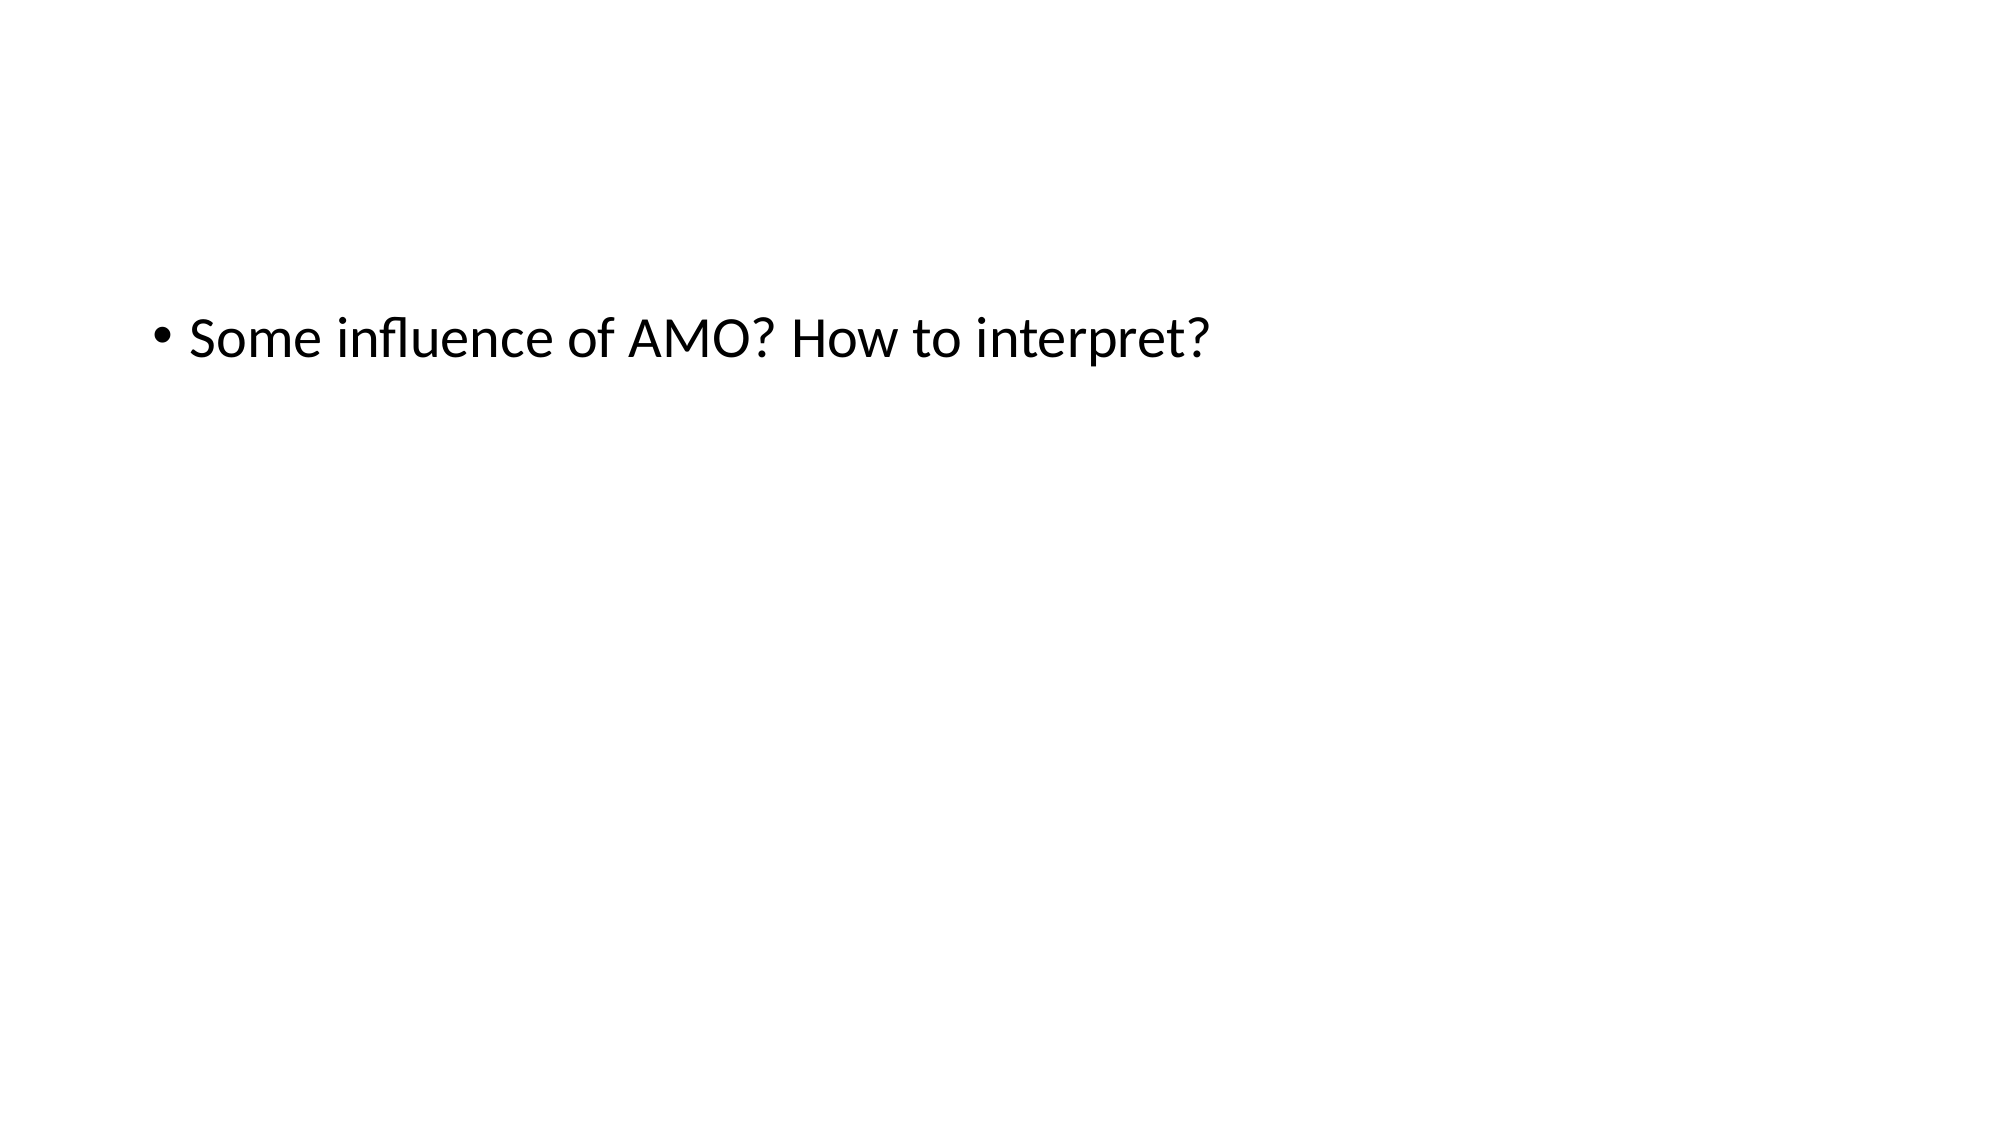

#
Some influence of AMO? How to interpret?